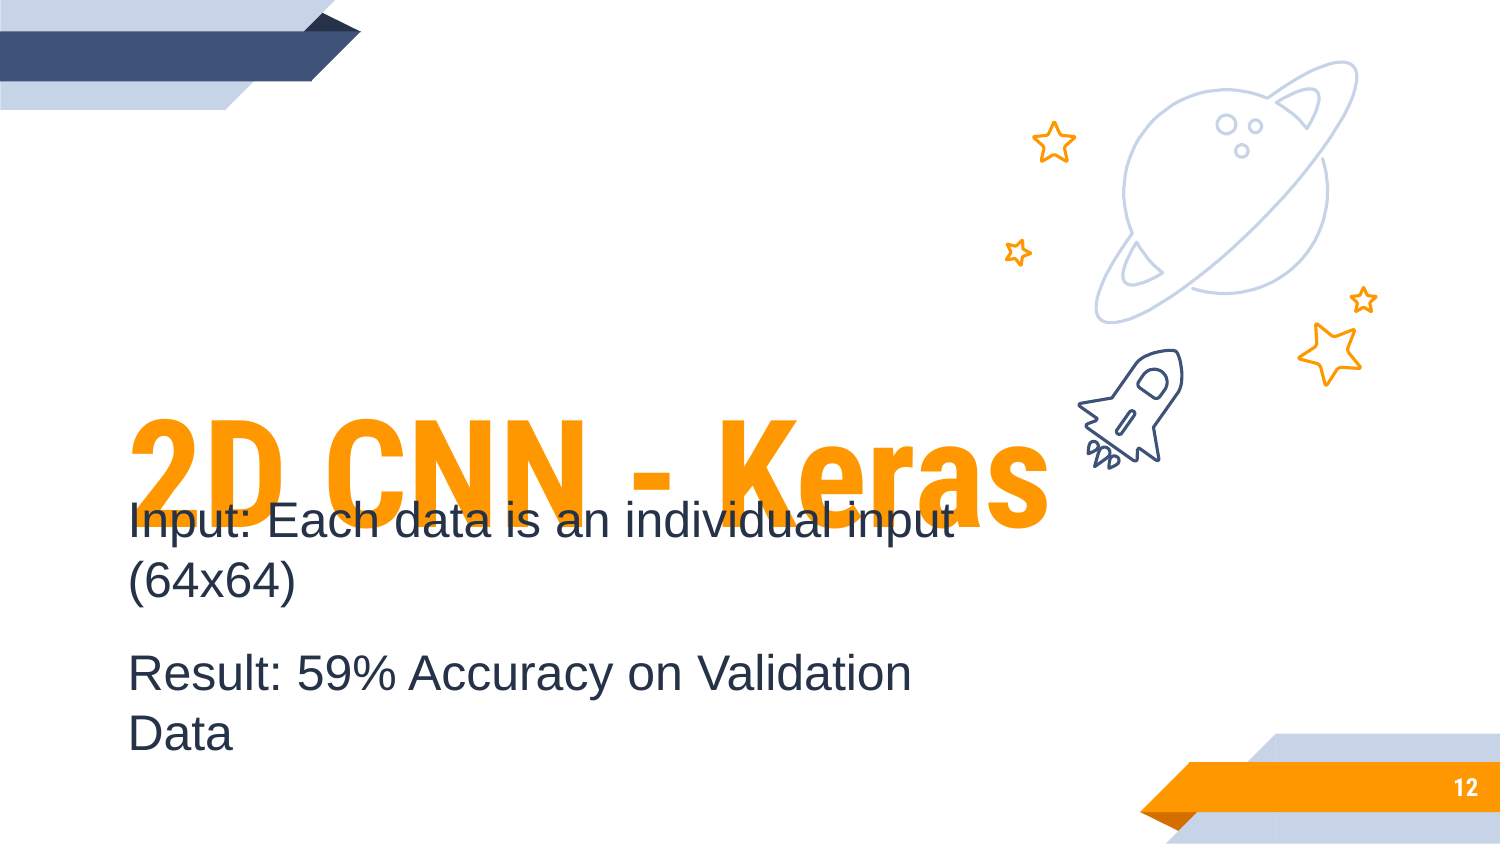

2D CNN - Keras
Input: Each data is an individual input (64x64)
Result: 59% Accuracy on Validation Data
12